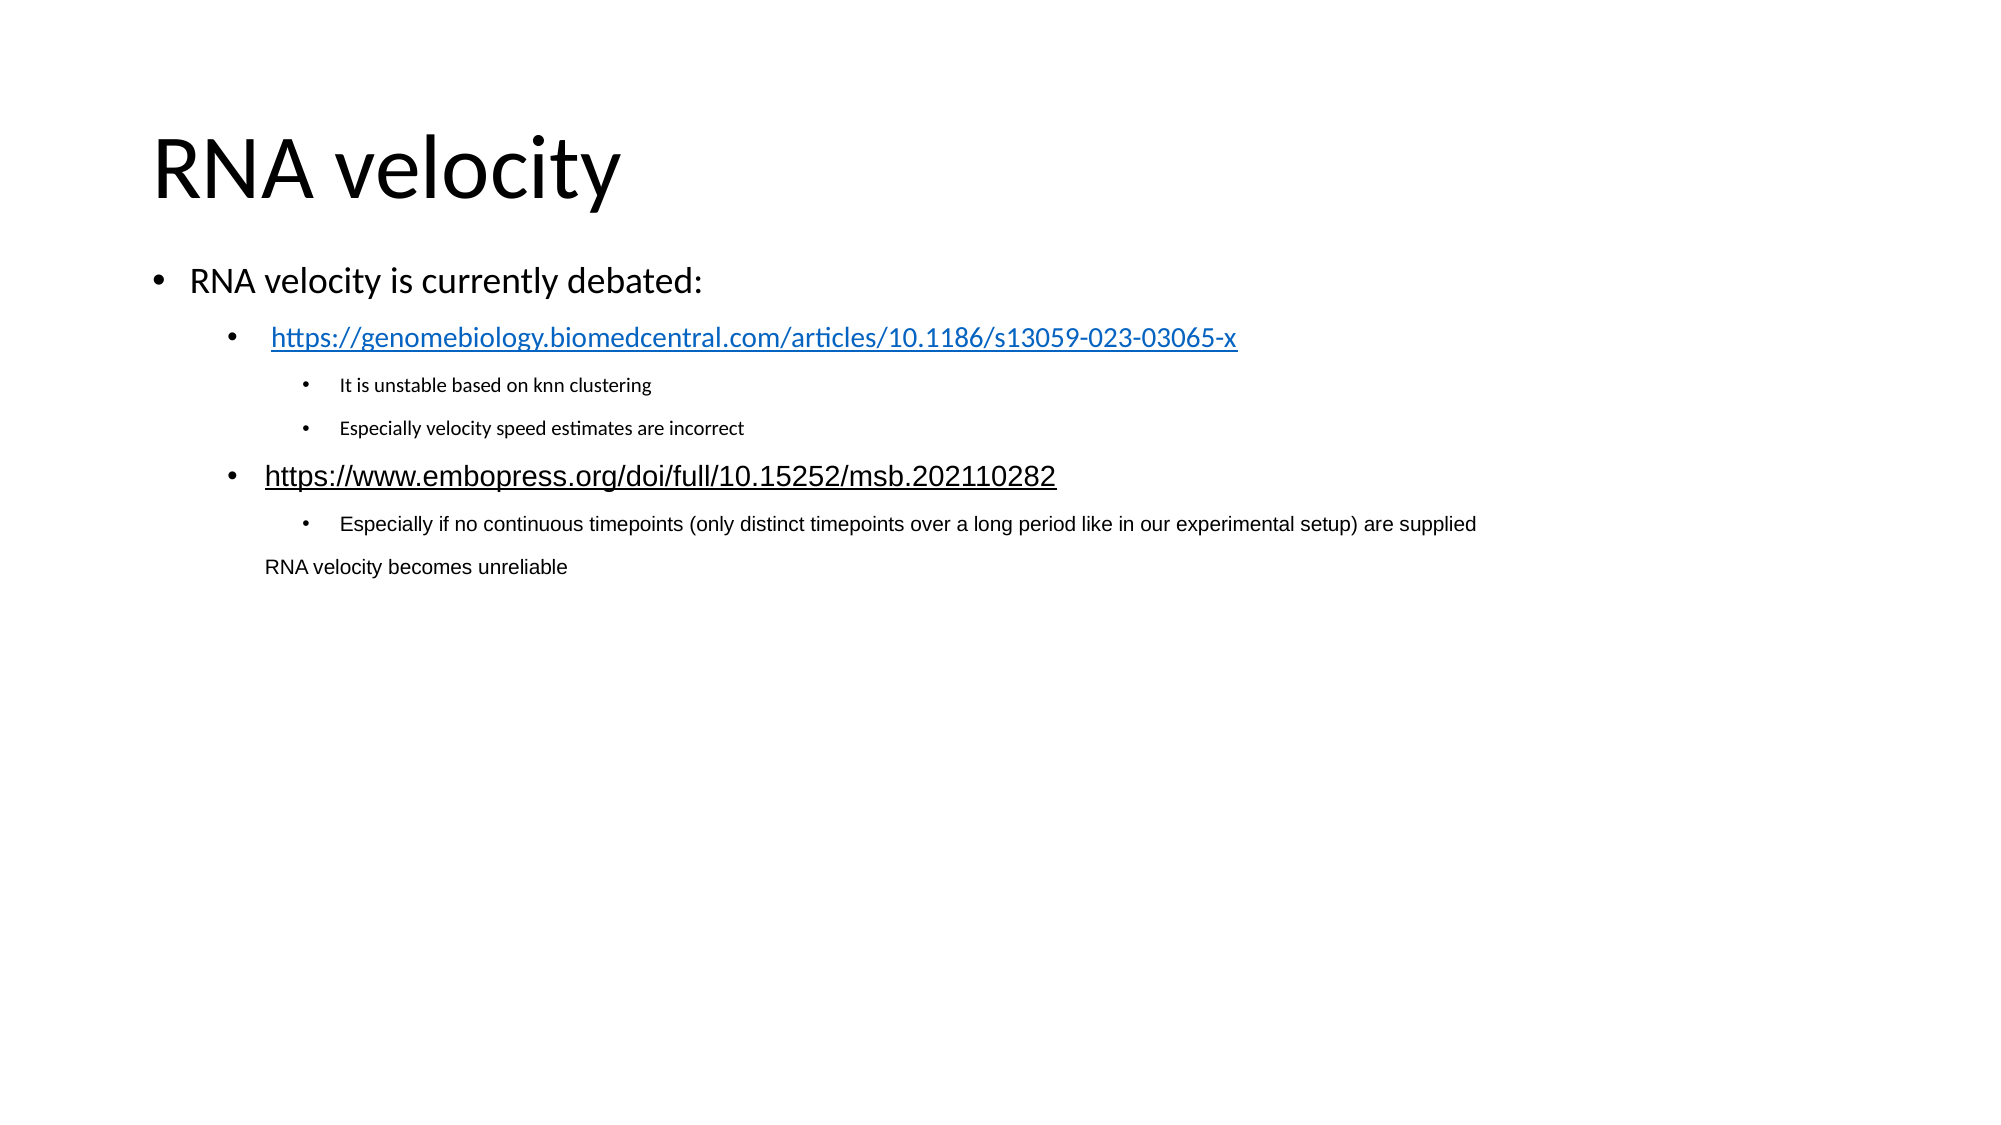

# RNA velocity
RNA velocity is currently debated:
 https://genomebiology.biomedcentral.com/articles/10.1186/s13059-023-03065-x
It is unstable based on knn clustering
Especially velocity speed estimates are incorrect
https://www.embopress.org/doi/full/10.15252/msb.202110282
Especially if no continuous timepoints (only distinct timepoints over a long period like in our experimental setup) are supplied
RNA velocity becomes unreliable